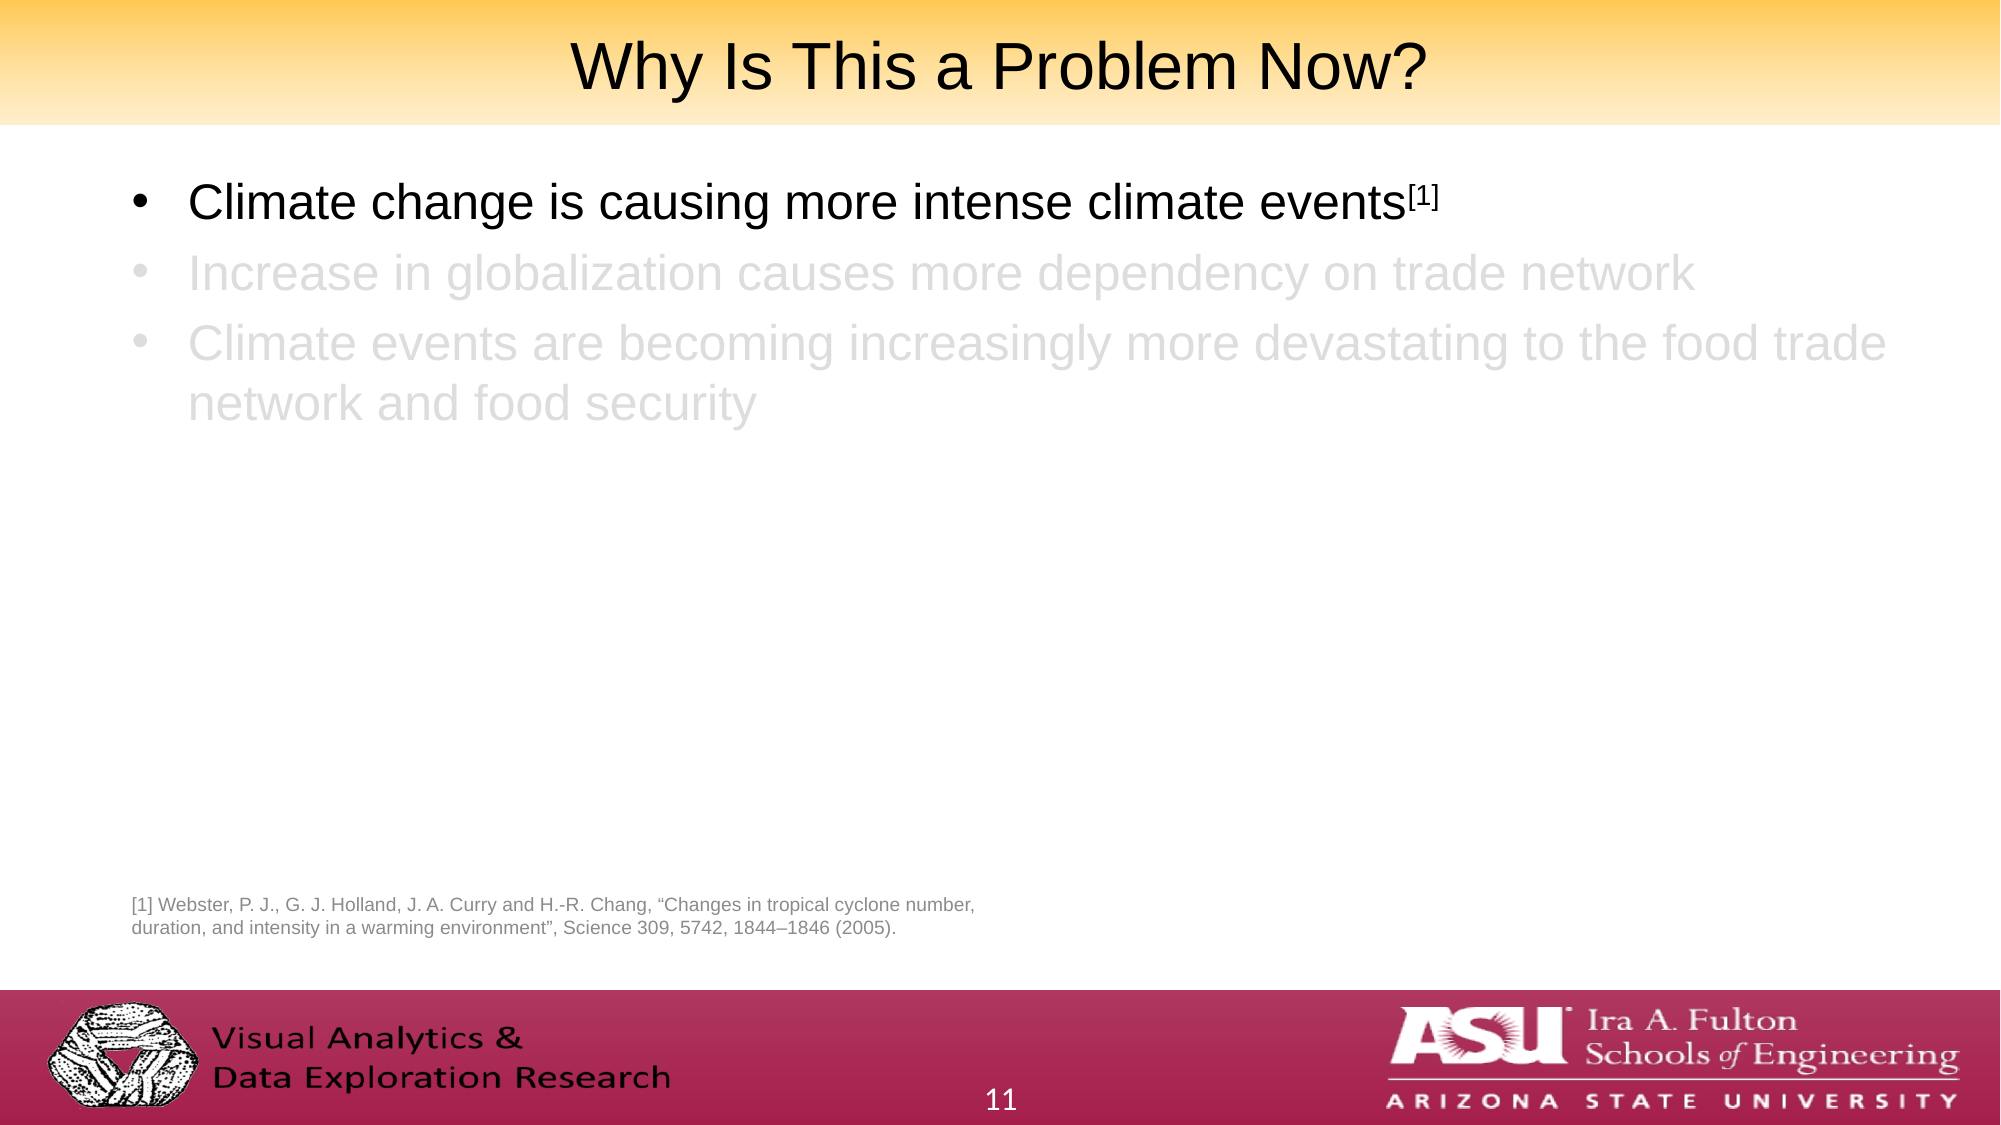

# Why Is This a Problem Now?
Climate change is causing more intense climate events[1]
Increase in globalization causes more dependency on trade network
Climate events are becoming increasingly more devastating to the food trade network and food security
[1] Webster, P. J., G. J. Holland, J. A. Curry and H.-R. Chang, “Changes in tropical cyclone number, duration, and intensity in a warming environment”, Science 309, 5742, 1844–1846 (2005).
11